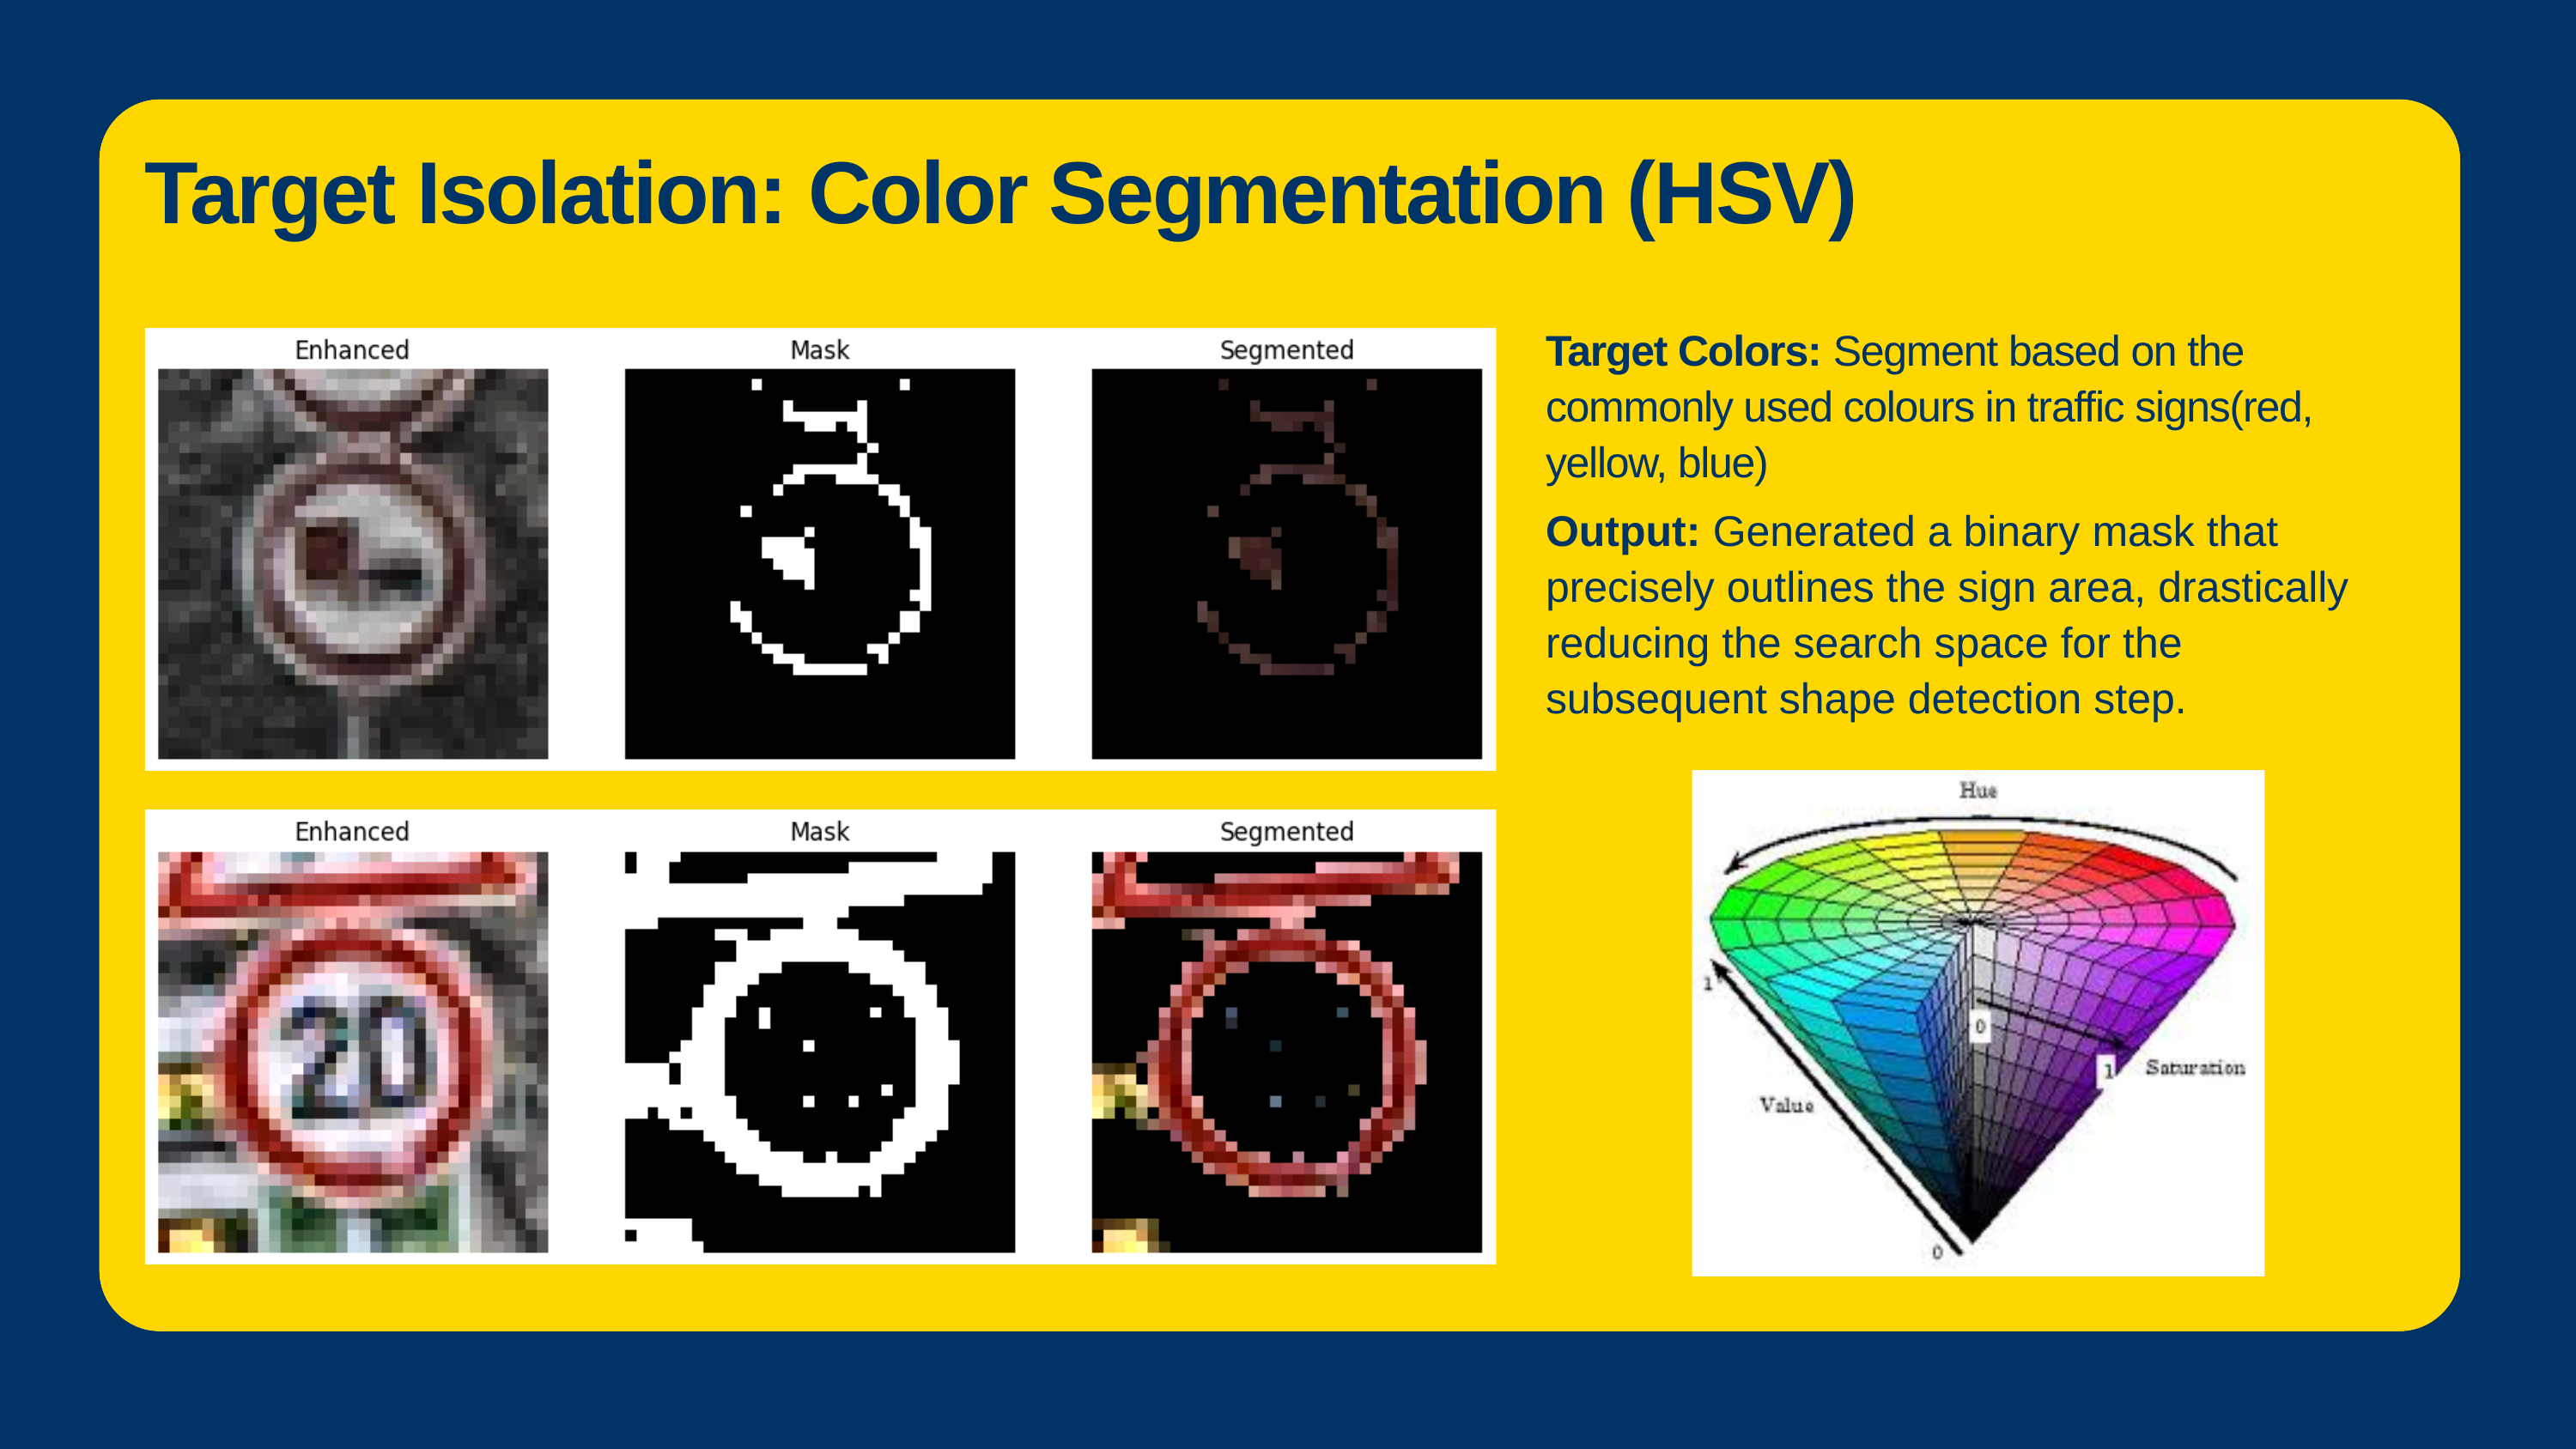

Target Isolation: Color Segmentation (HSV)
Target Colors: Segment based on the commonly used colours in traffic signs(red, yellow, blue)

Output: Generated a binary mask that precisely outlines the sign area, drastically reducing the search space for the subsequent shape detection step.